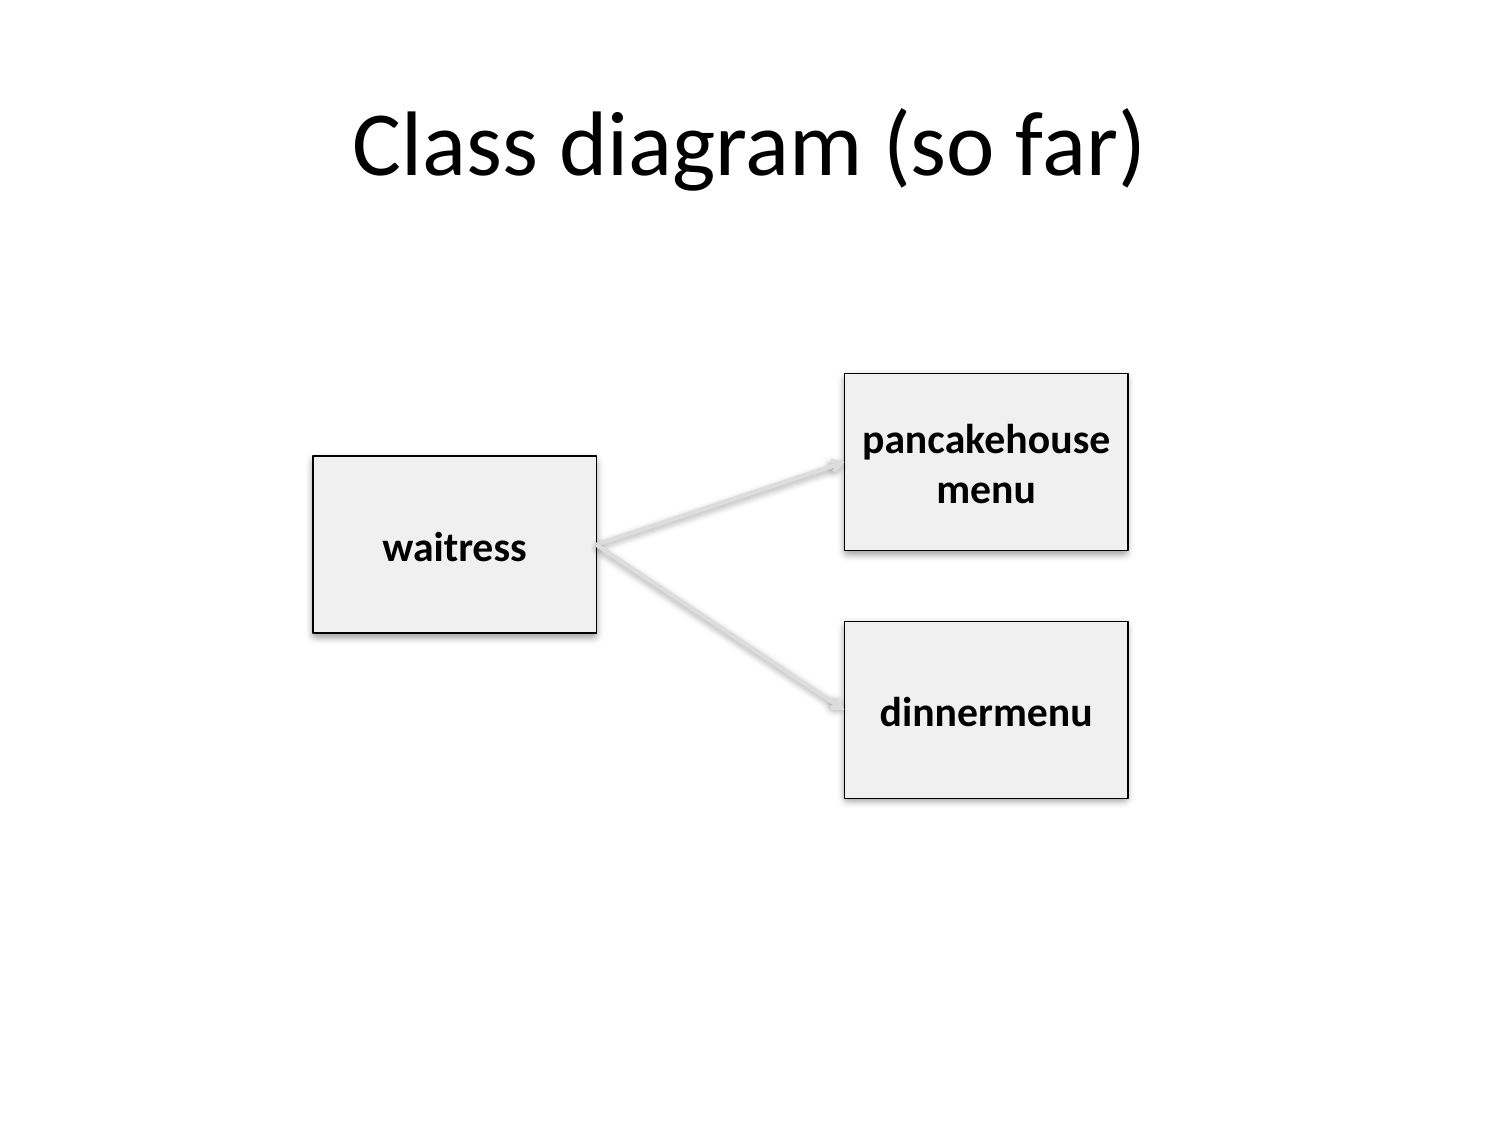

# Class diagram (so far)
pancakehousemenu
waitress
dinnermenu